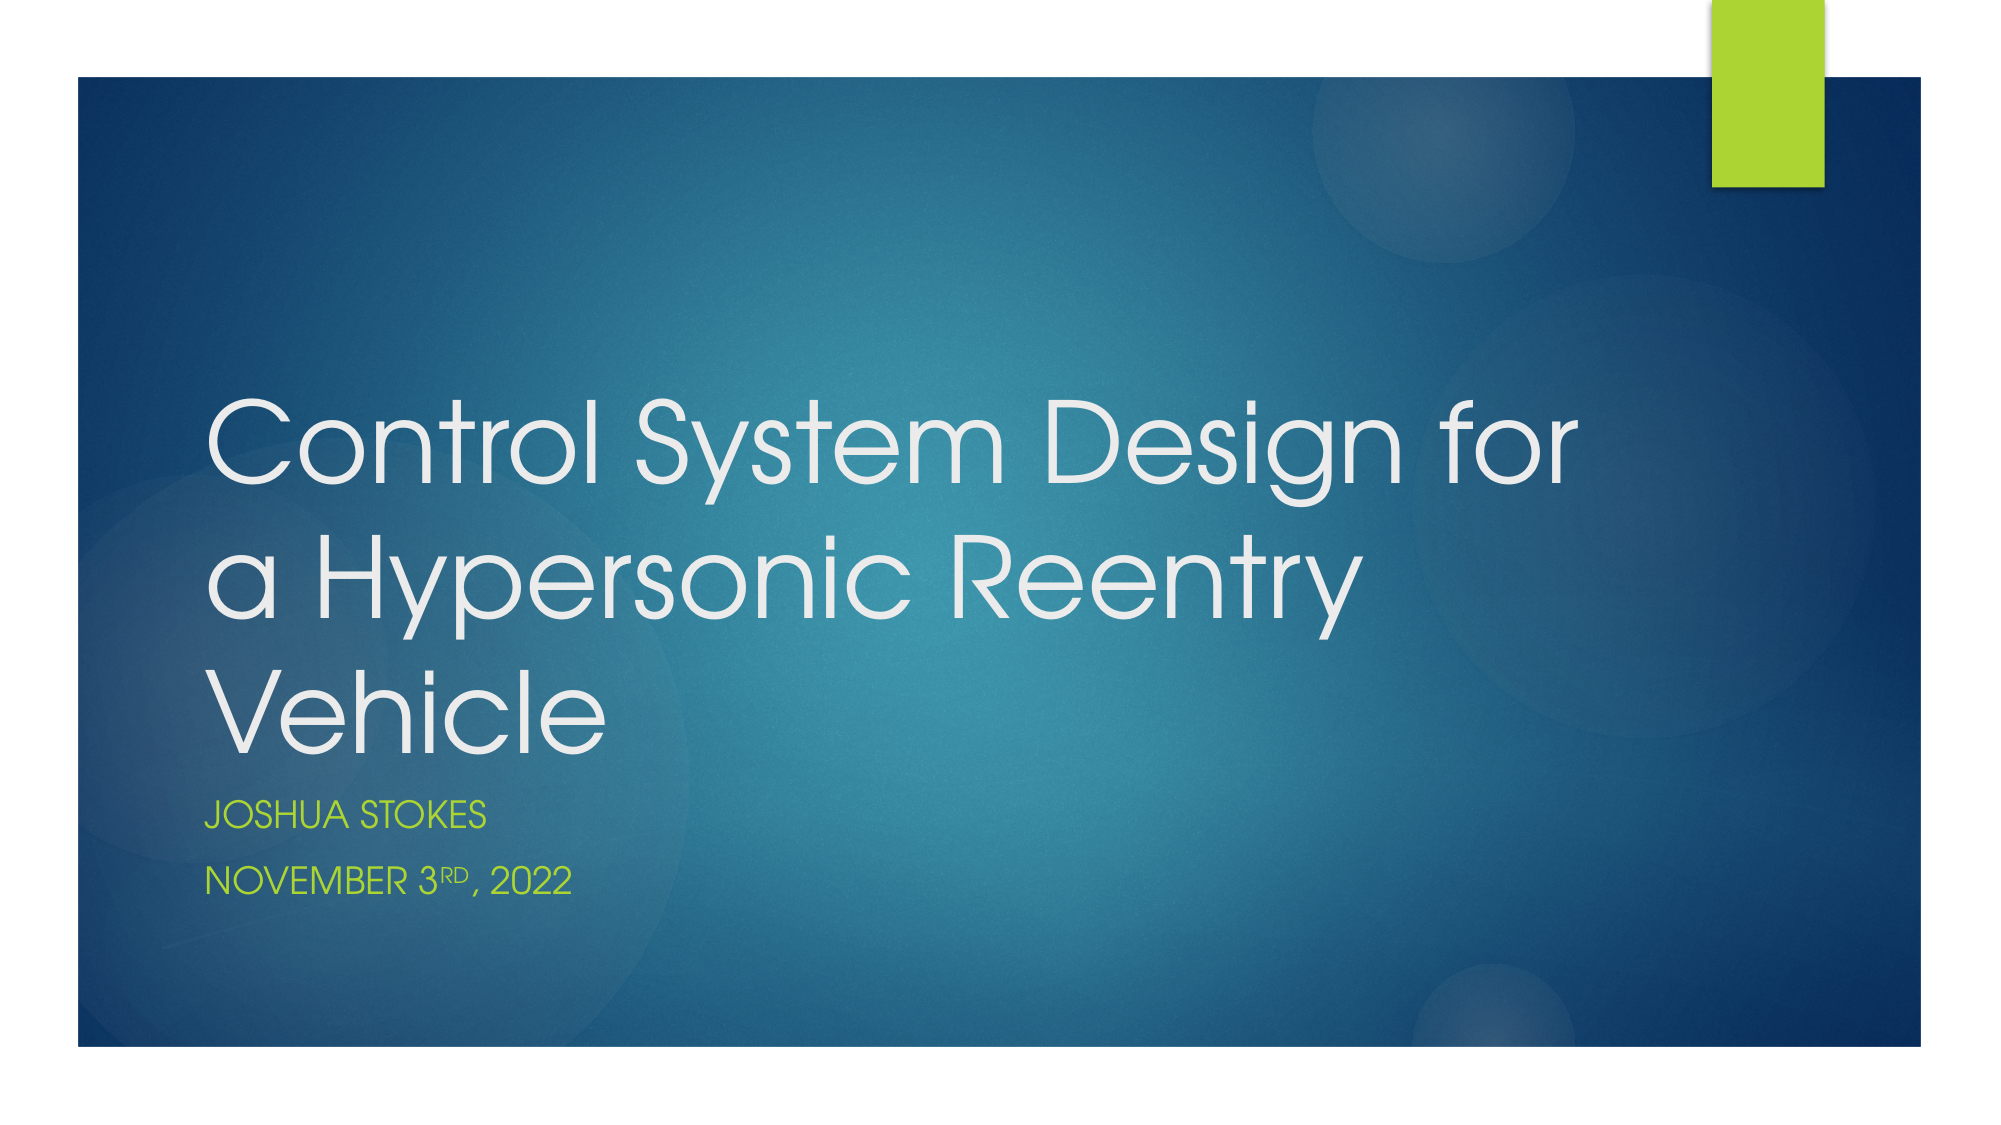

# Control System Design for a Hypersonic Reentry Vehicle
Joshua Stokes
November 3rd, 2022